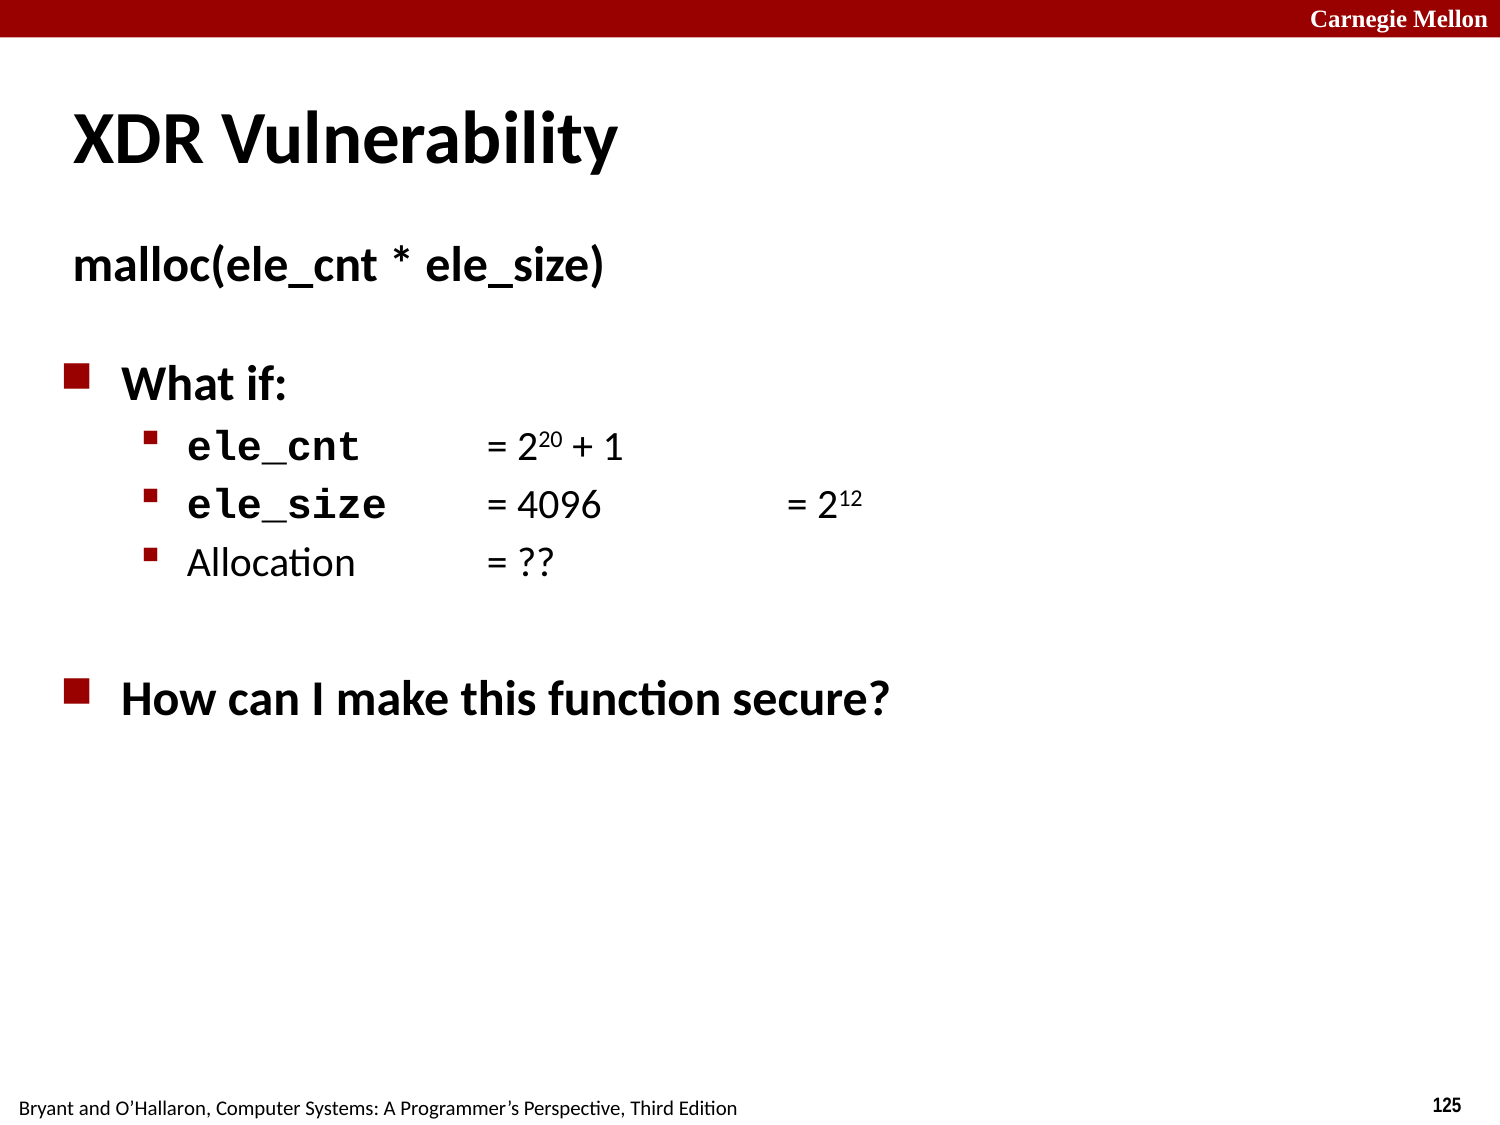

# XDR Vulnerability
malloc(ele_cnt * ele_size)
What if:
ele_cnt 	= 220 + 1
ele_size 	= 4096 		= 212
Allocation	= ??

How can I make this function secure?